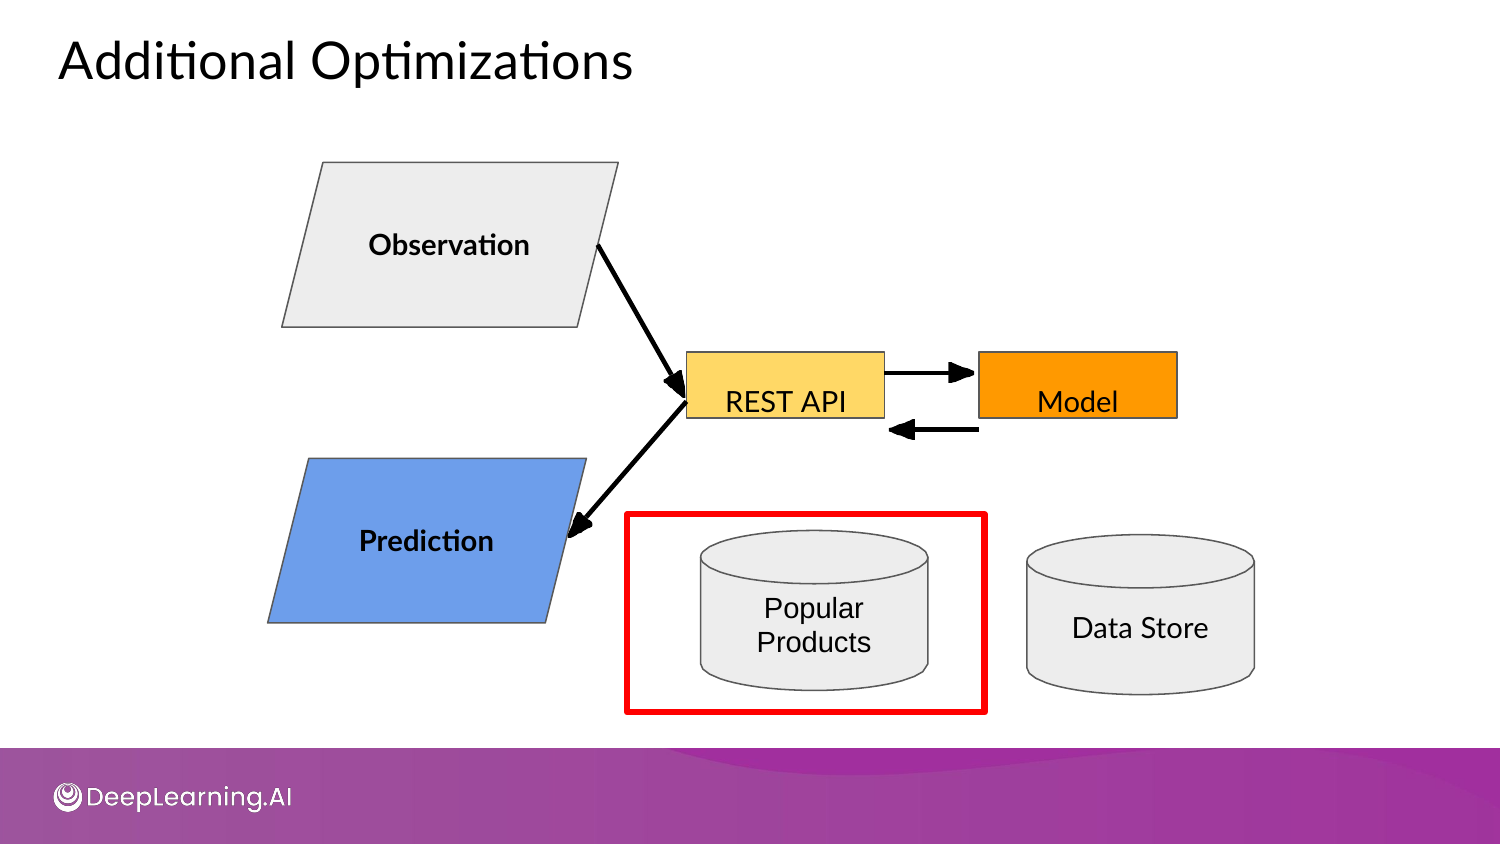

# Additional Optimizations

Observation

REST API
Model

Prediction

Popular  Products
Data Store